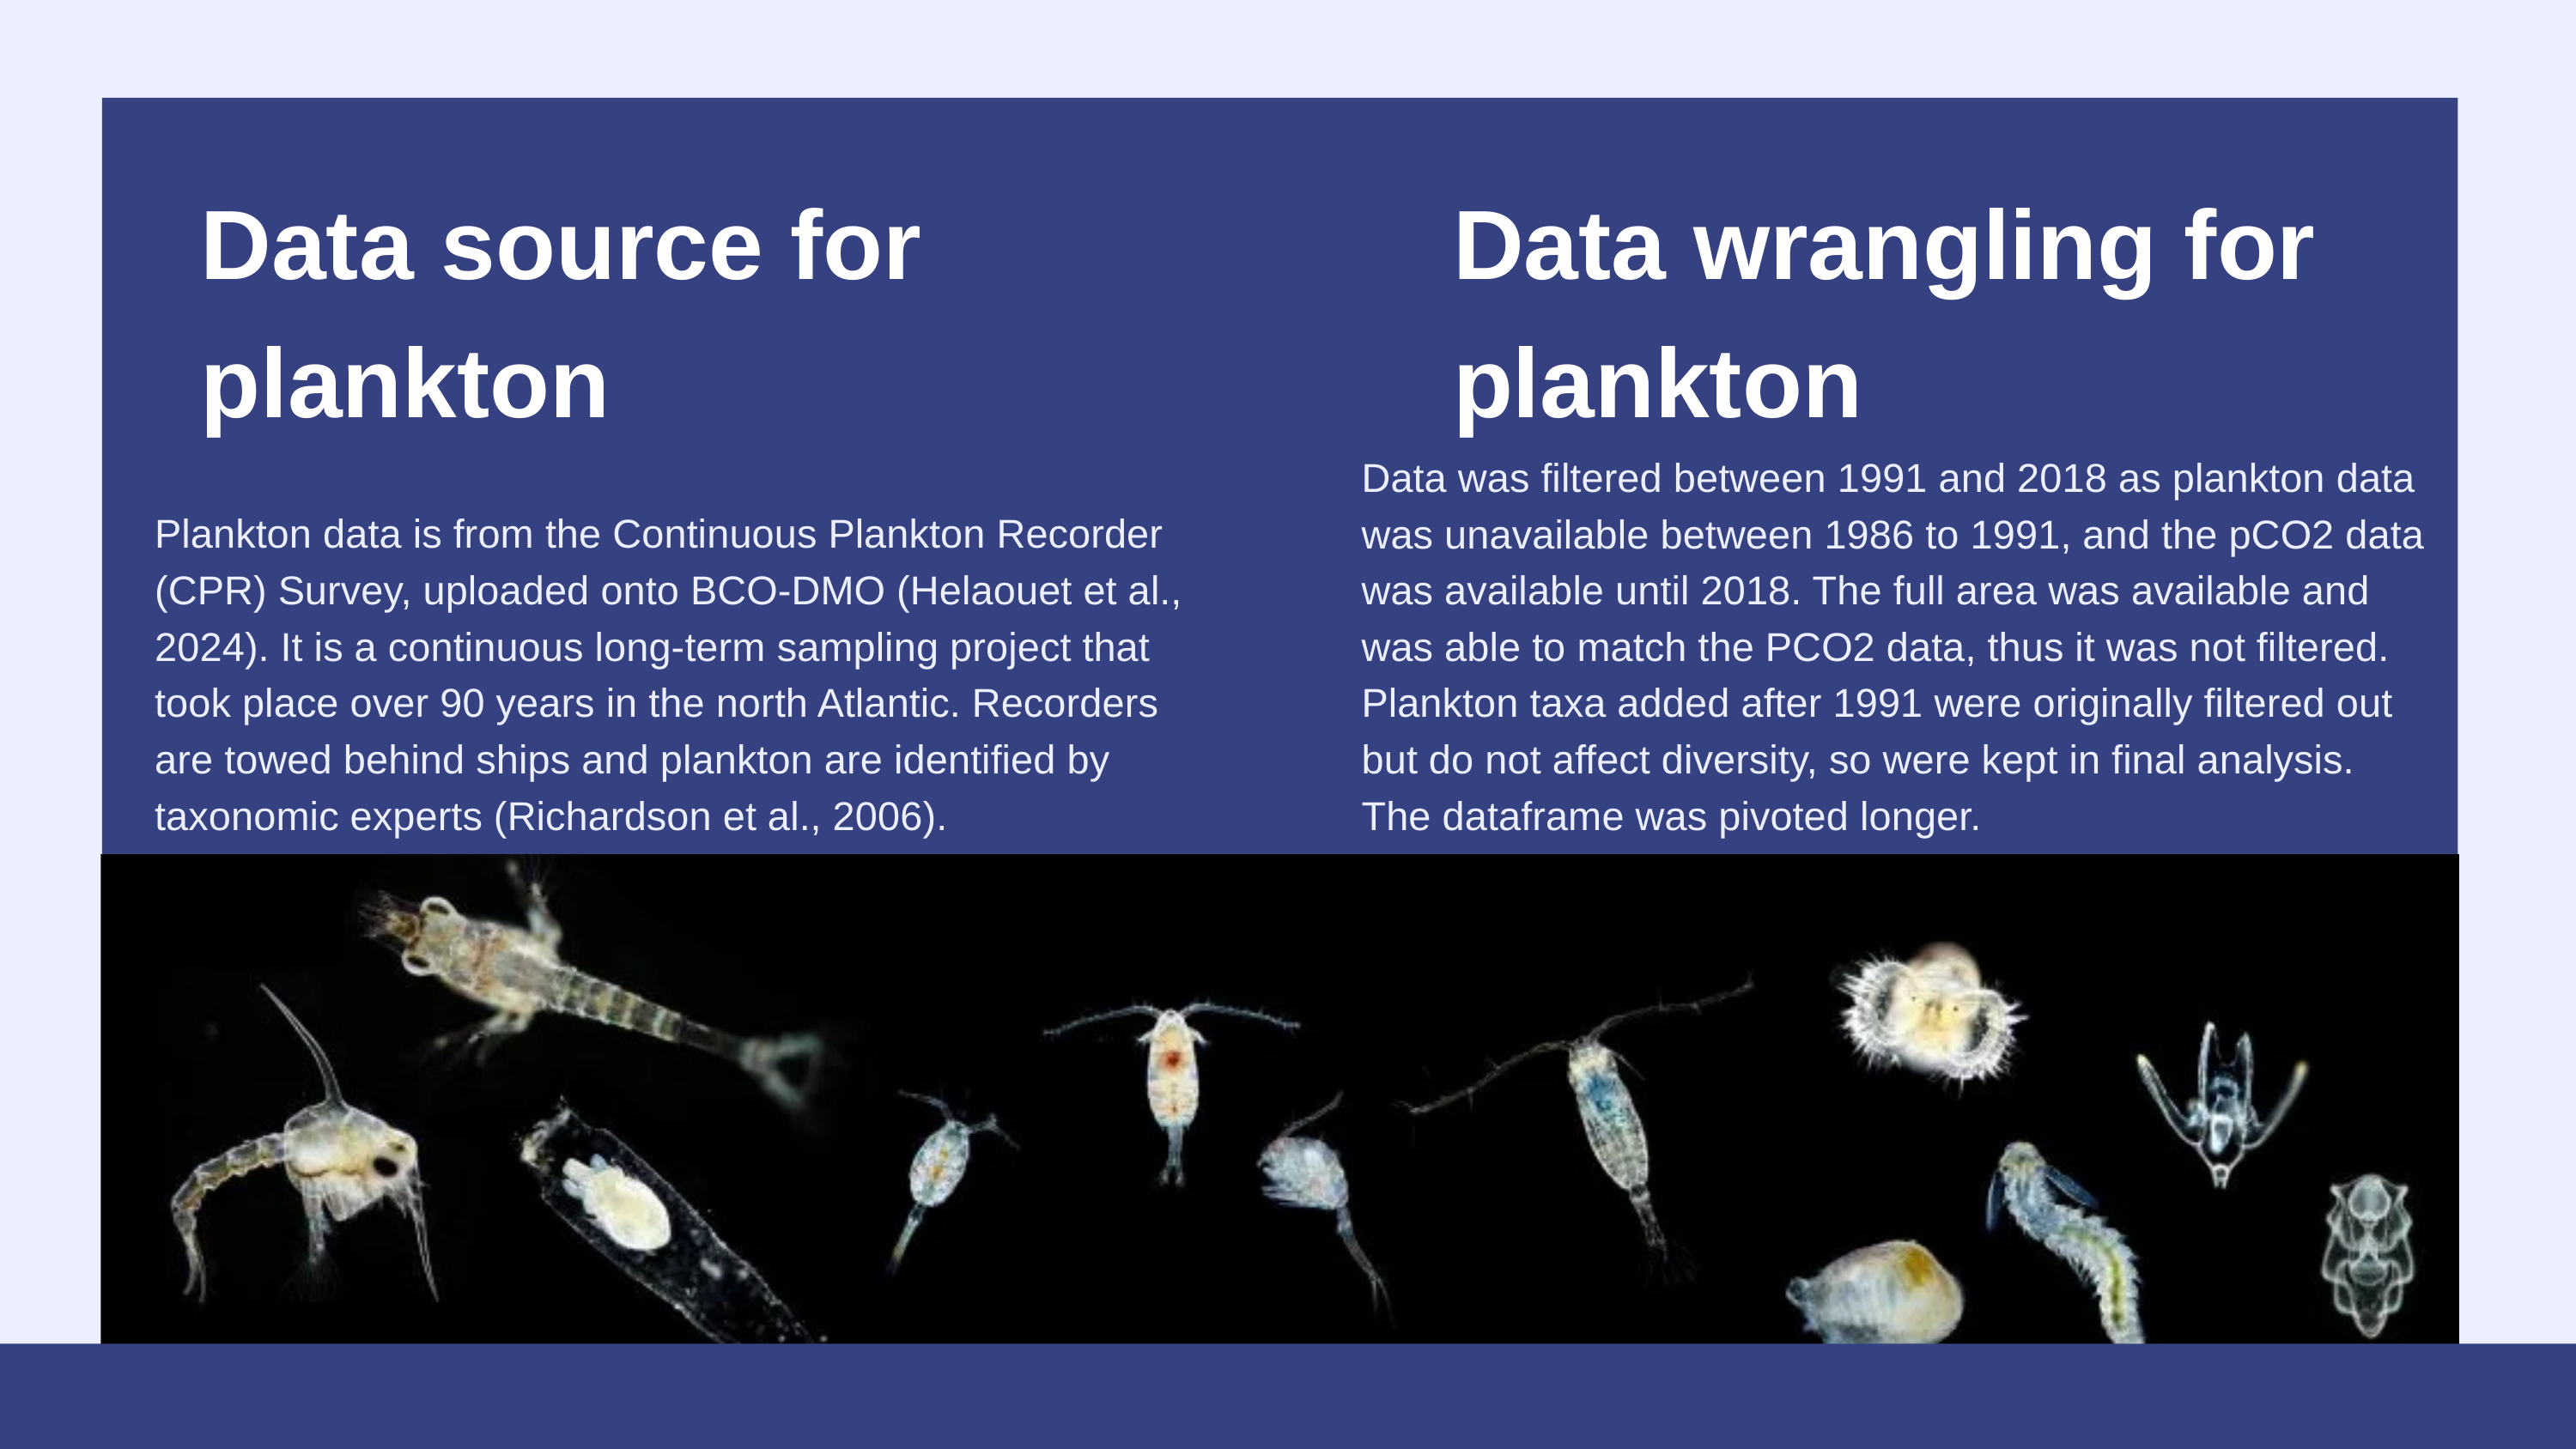

Data source for plankton

Data wrangling for plankton

Data was filtered between 1991 and 2018 as plankton data was unavailable between 1986 to 1991, and the pCO2 data was available until 2018. The full area was available and was able to match the PCO2 data, thus it was not filtered. Plankton taxa added after 1991 were originally filtered out but do not affect diversity, so were kept in final analysis. The dataframe was pivoted longer.
Plankton data is from the Continuous Plankton Recorder (CPR) Survey, uploaded onto BCO-DMO (Helaouet et al., 2024). It is a continuous long-term sampling project that took place over 90 years in the north Atlantic. Recorders are towed behind ships and plankton are identified by taxonomic experts (Richardson et al., 2006).